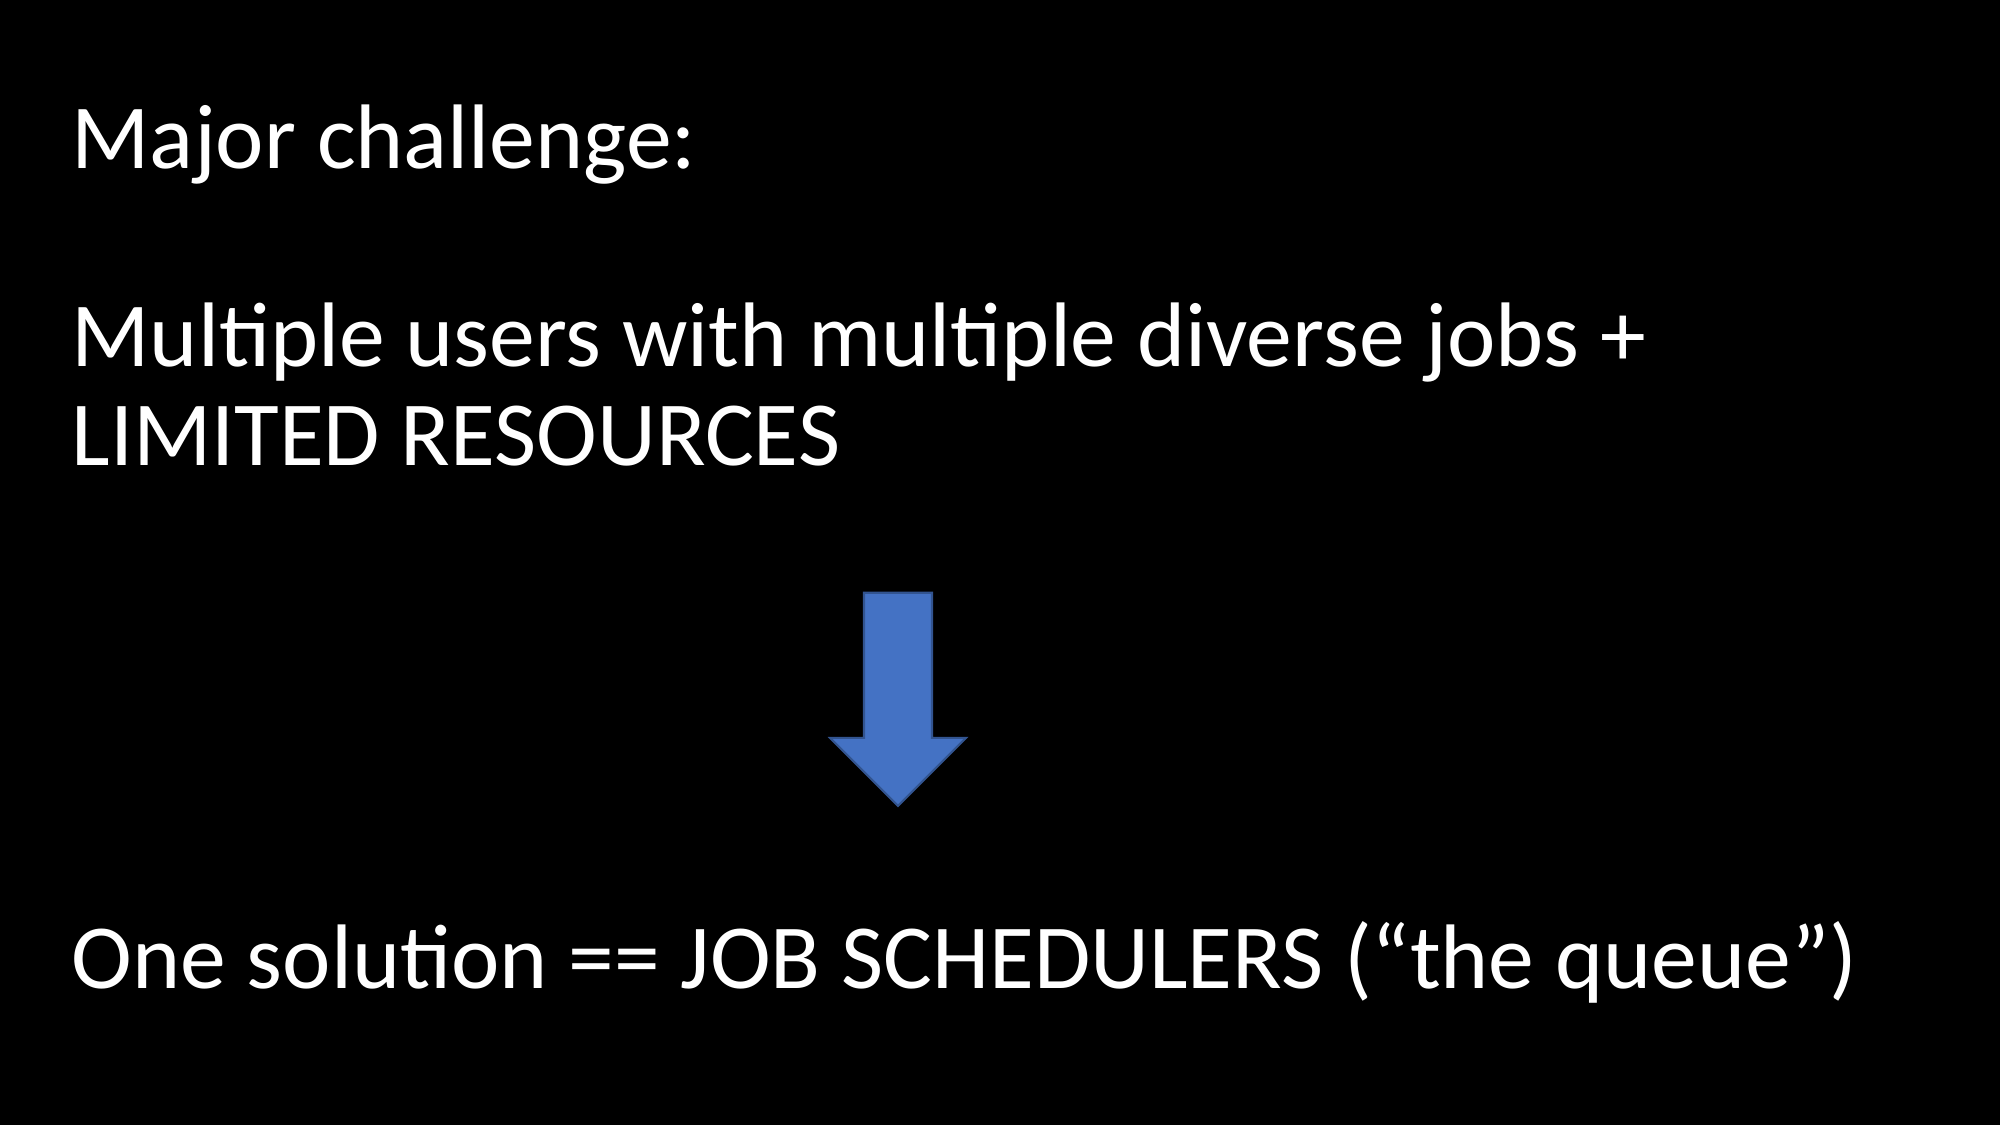

# Major challenge: Multiple users with multiple diverse jobs + LIMITED RESOURCES
done

One solution == JOB SCHEDULERS (“the queue”)